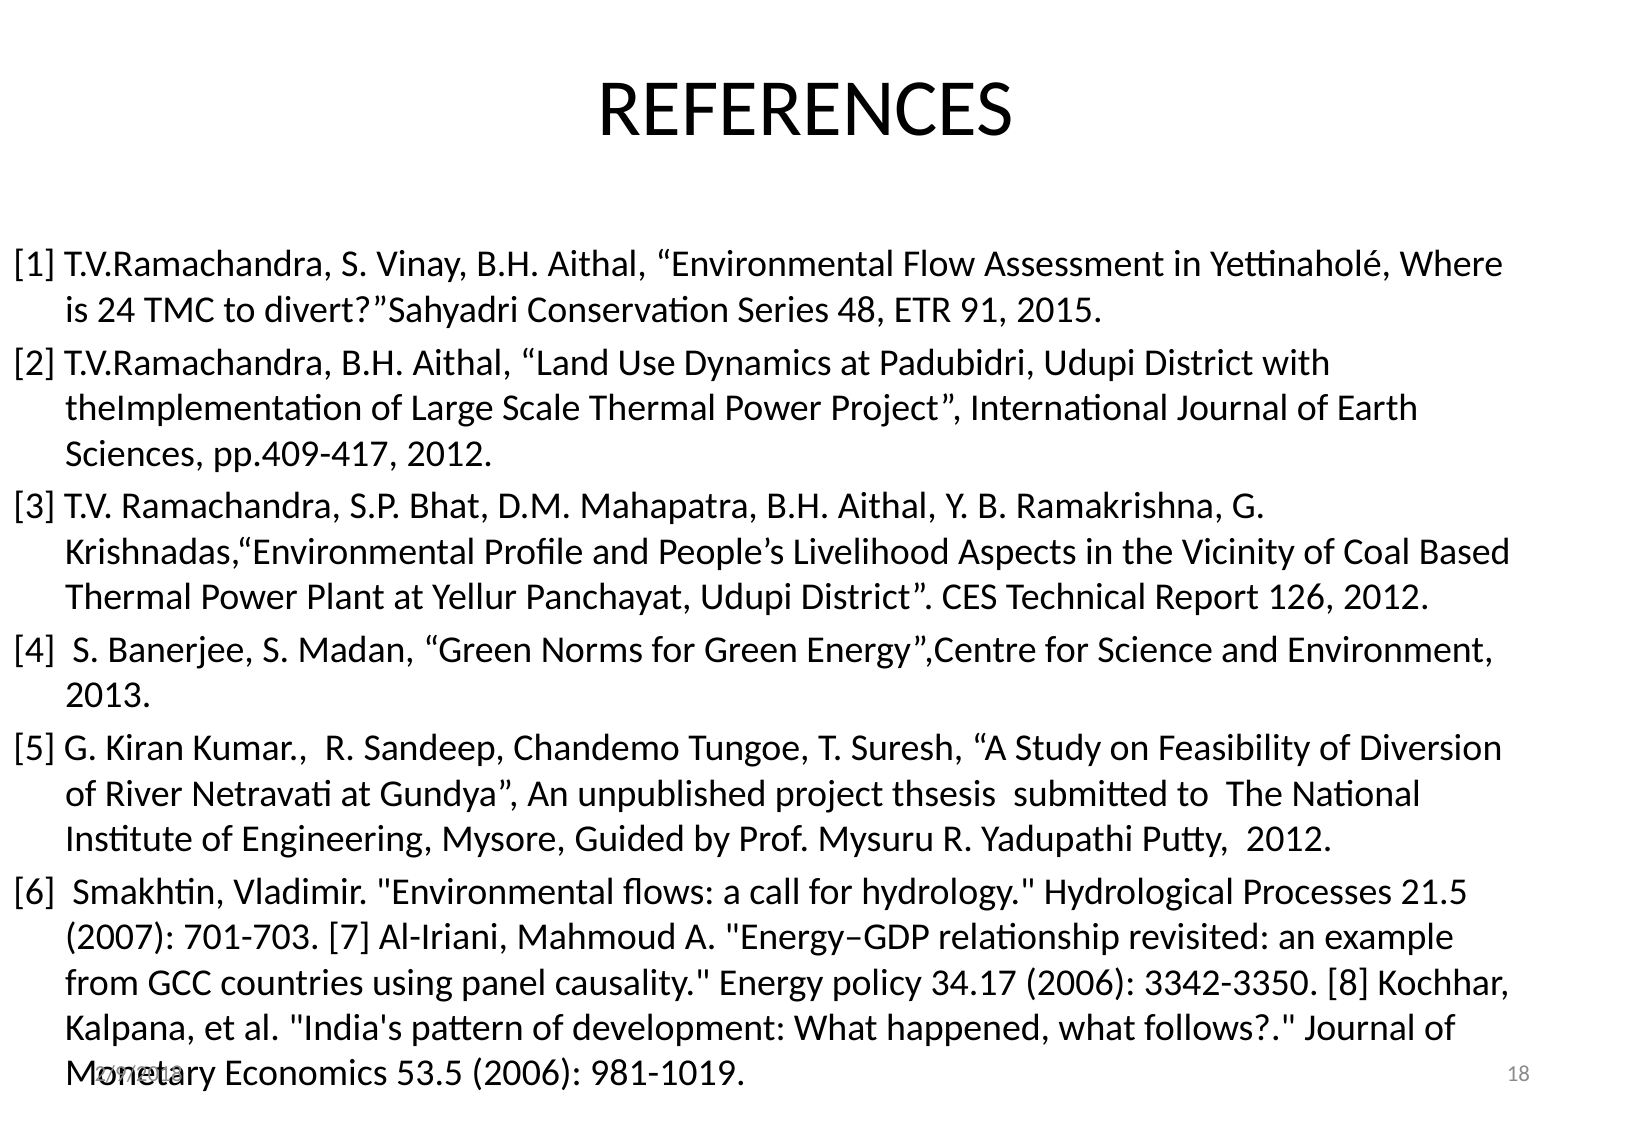

# REFERENCES
[1] T.V.Ramachandra, S. Vinay, B.H. Aithal, “Environmental Flow Assessment in Yettinaholé, Where is 24 TMC to divert?”Sahyadri Conservation Series 48, ETR 91, 2015.
[2] T.V.Ramachandra, B.H. Aithal, “Land Use Dynamics at Padubidri, Udupi District with theImplementation of Large Scale Thermal Power Project”, International Journal of Earth Sciences, pp.409-417, 2012.
[3] T.V. Ramachandra, S.P. Bhat, D.M. Mahapatra, B.H. Aithal, Y. B. Ramakrishna, G. Krishnadas,“Environmental Profile and People’s Livelihood Aspects in the Vicinity of Coal Based Thermal Power Plant at Yellur Panchayat, Udupi District”. CES Technical Report 126, 2012.
[4]  S. Banerjee, S. Madan, “Green Norms for Green Energy”,Centre for Science and Environment,  2013.
[5] G. Kiran Kumar.,  R. Sandeep, Chandemo Tungoe, T. Suresh, “A Study on Feasibility of Diversion of River Netravati at Gundya”, An unpublished project thsesis  submitted to  The National Institute of Engineering, Mysore, Guided by Prof. Mysuru R. Yadupathi Putty,  2012.
[6]  Smakhtin, Vladimir. "Environmental flows: a call for hydrology." Hydrological Processes 21.5 (2007): 701-703. [7] Al-Iriani, Mahmoud A. "Energy–GDP relationship revisited: an example from GCC countries using panel causality." Energy policy 34.17 (2006): 3342-3350. [8] Kochhar, Kalpana, et al. "India's pattern of development: What happened, what follows?." Journal of Monetary Economics 53.5 (2006): 981-1019.
2/9/2018
18